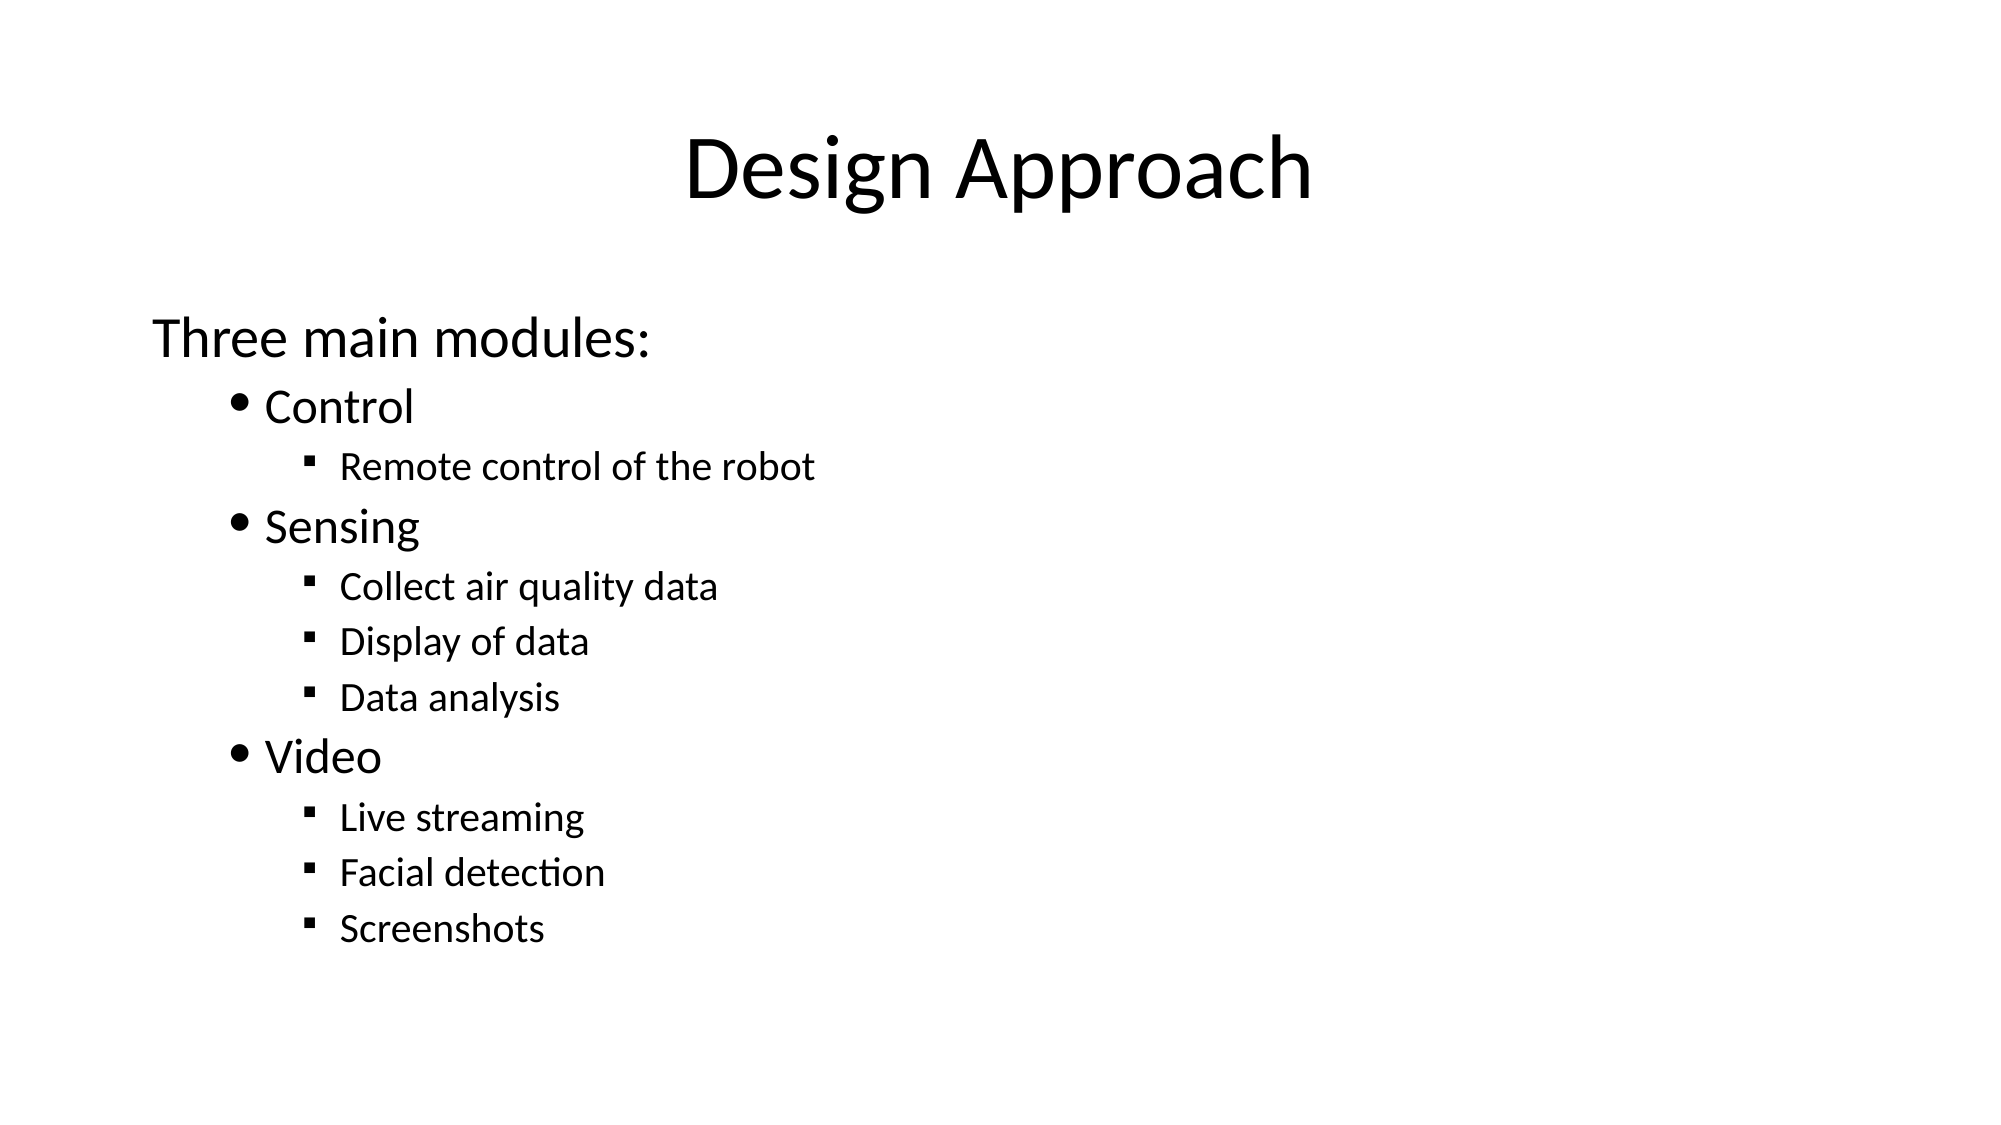

# Design Approach
Three main modules:
Control
Remote control of the robot
Sensing
Collect air quality data
Display of data
Data analysis
Video
Live streaming
Facial detection
Screenshots